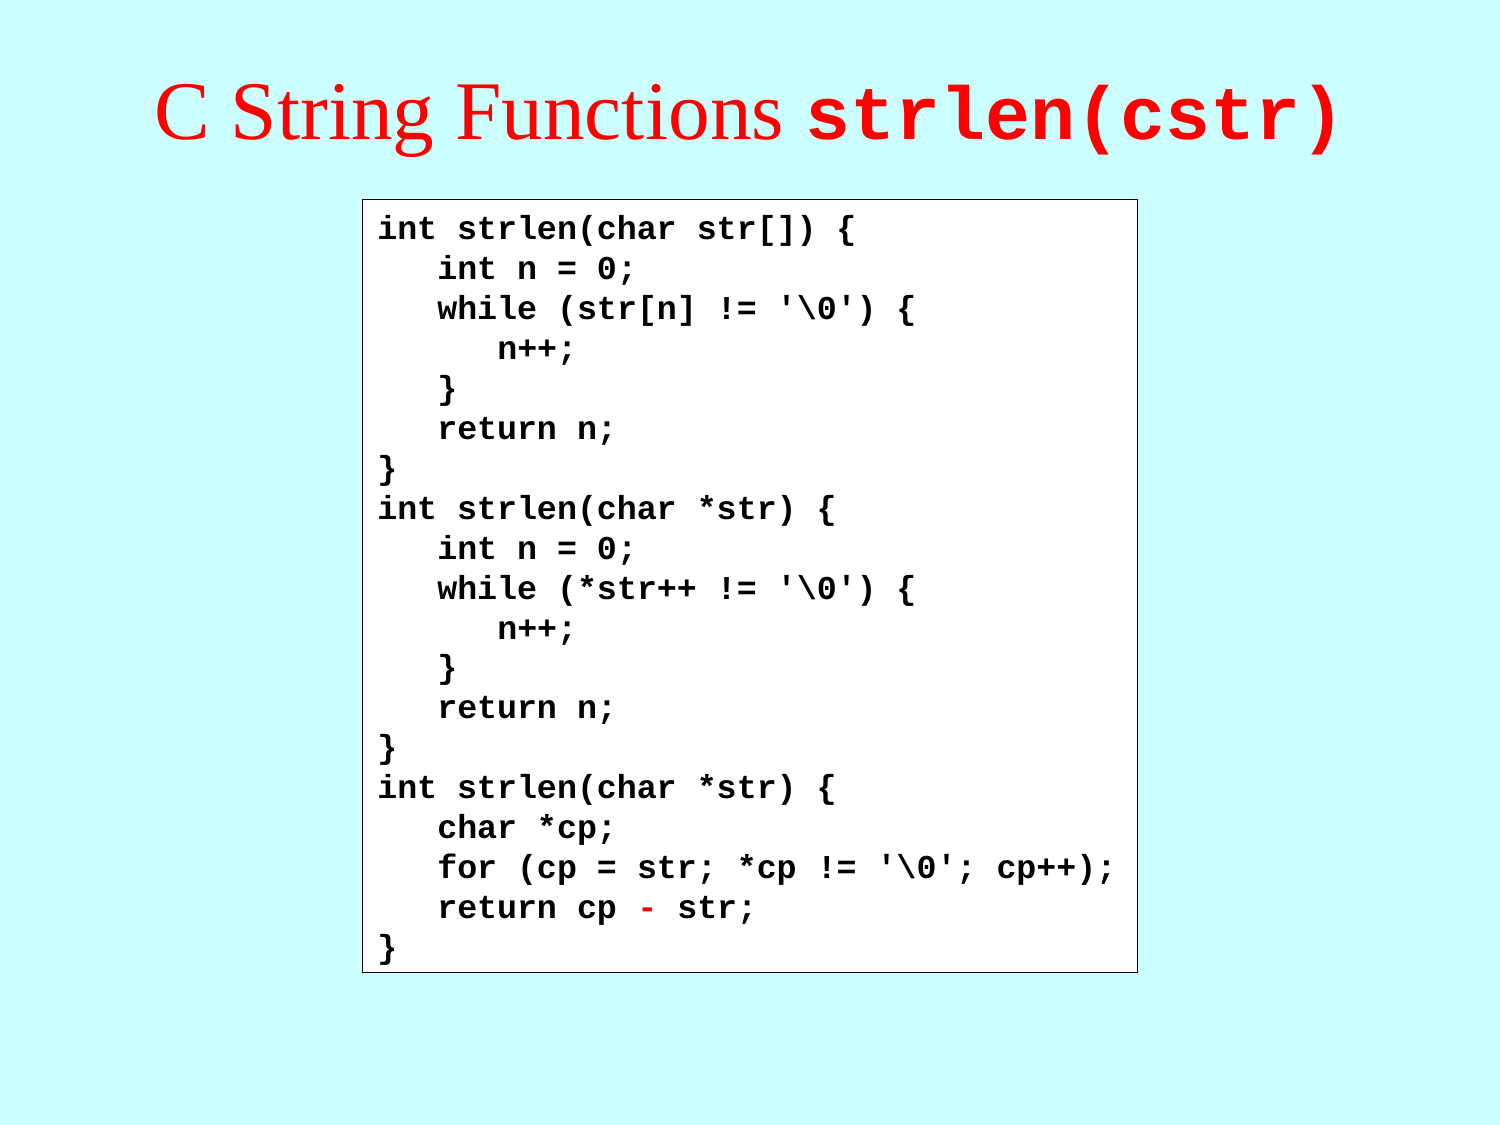

# C String Functions strlen(cstr)
int strlen(char str[]) {
   int n = 0;
   while (str[n] != '\0') {
      n++;
   }
   return n;
}
int strlen(char *str) {
   int n = 0;
   while (*str++ != '\0') {
      n++;
   }
   return n;
}
int strlen(char *str) {
   char *cp;
   for (cp = str; *cp != '\0'; cp++);
   return cp - str;
}